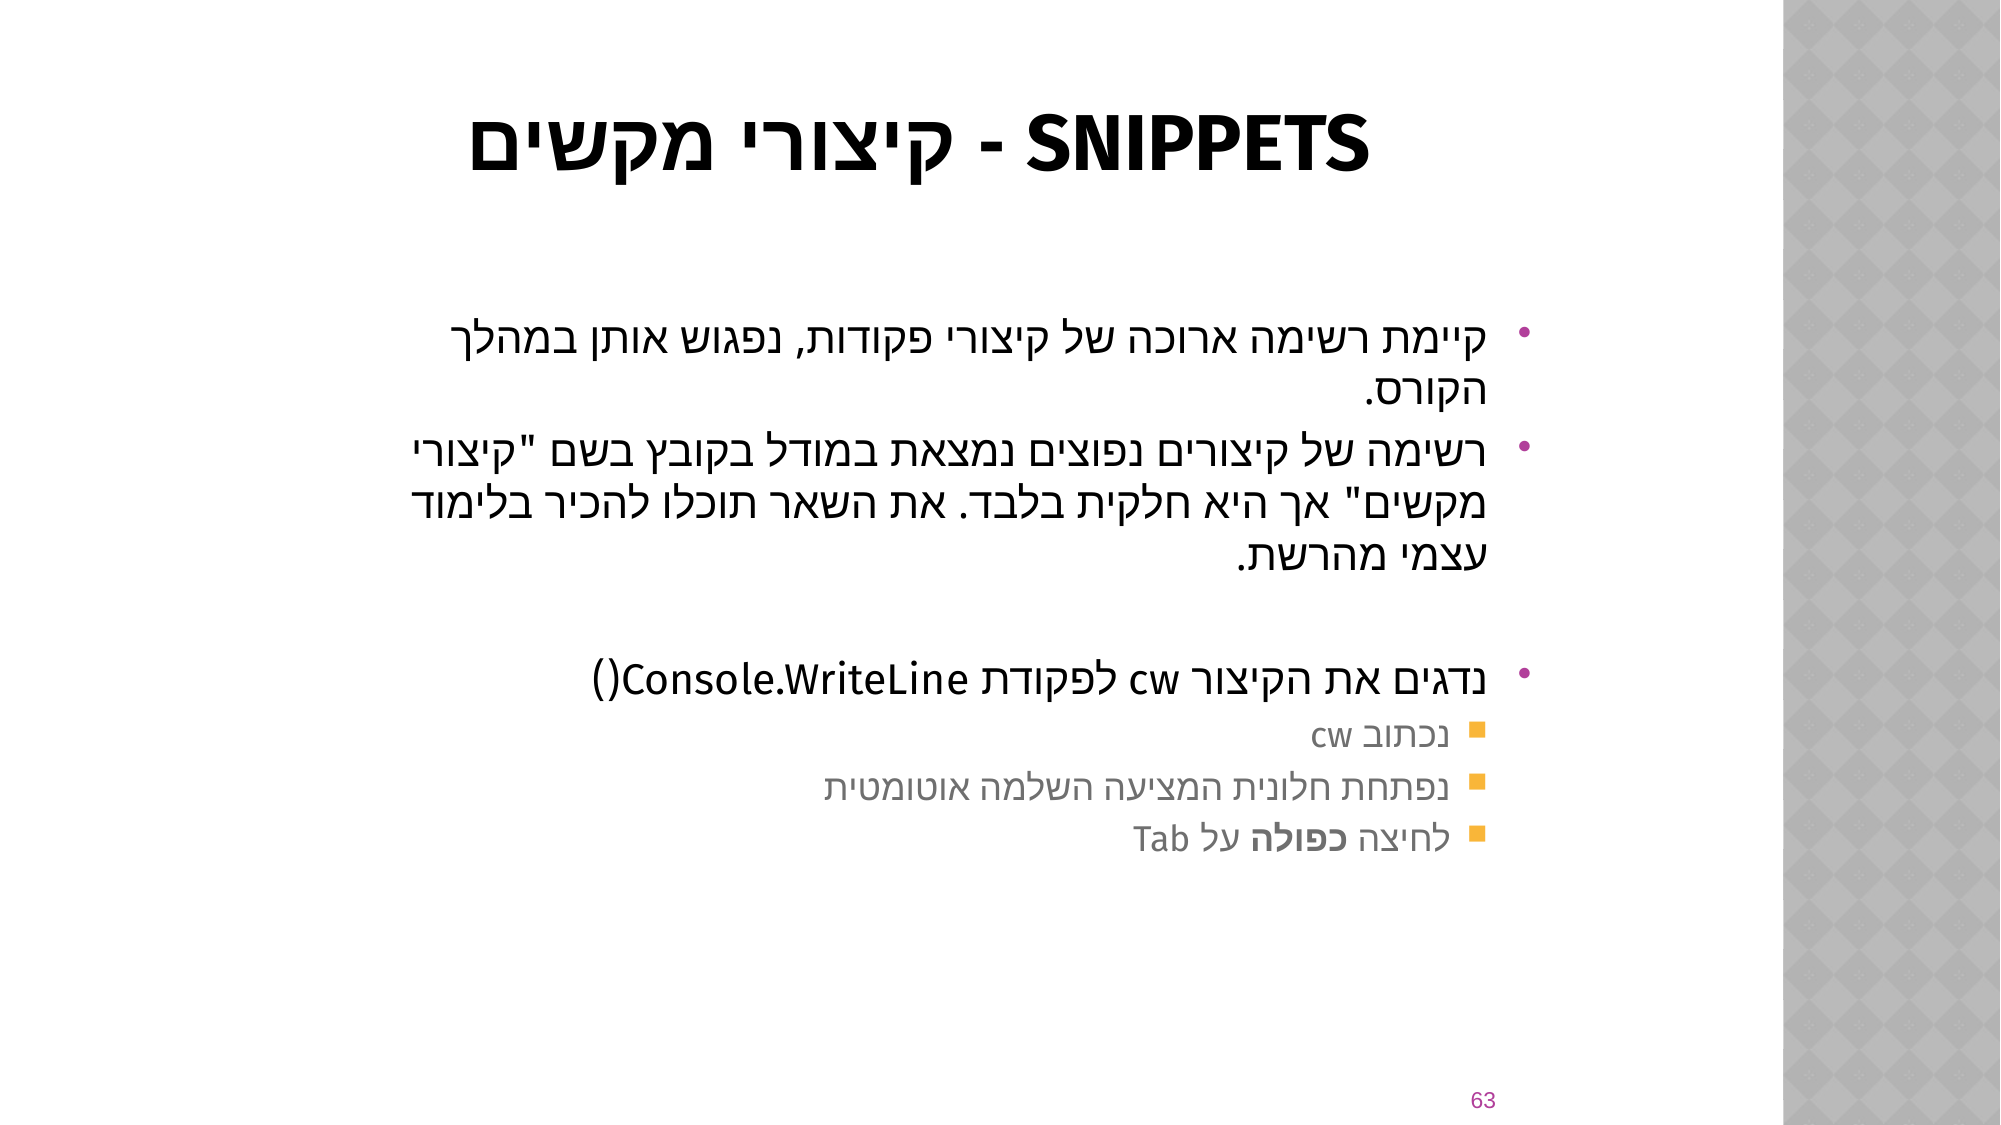

# SNIPPETS - קיצורי מקשים
קיימת רשימה ארוכה של קיצורי פקודות, נפגוש אותן במהלך הקורס.
רשימה של קיצורים נפוצים נמצאת במודל בקובץ בשם "קיצורי מקשים" אך היא חלקית בלבד. את השאר תוכלו להכיר בלימוד עצמי מהרשת.

נדגים את הקיצור cw לפקודת Console.WriteLine()
נכתוב 	cw
נפתחת חלונית המציעה השלמה אוטומטית
לחיצה כפולה על Tab

63